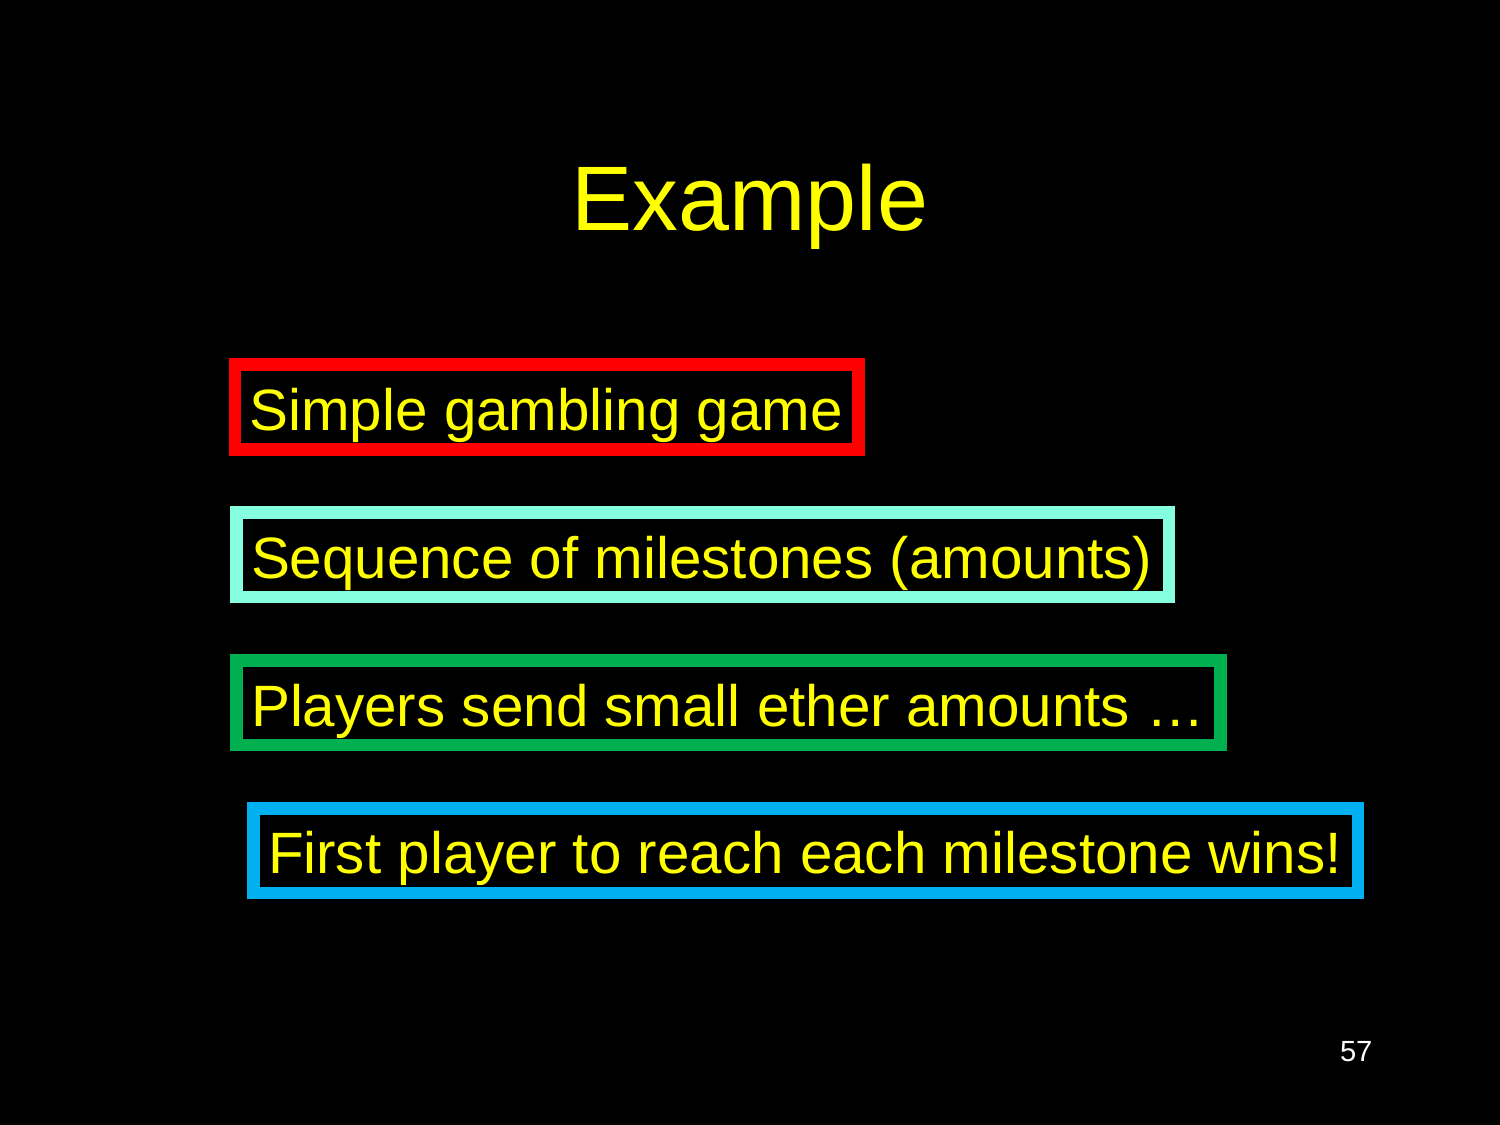

# Example
Simple gambling game
Sequence of milestones (amounts)
Players send small ether amounts …
First player to reach each milestone wins!
57